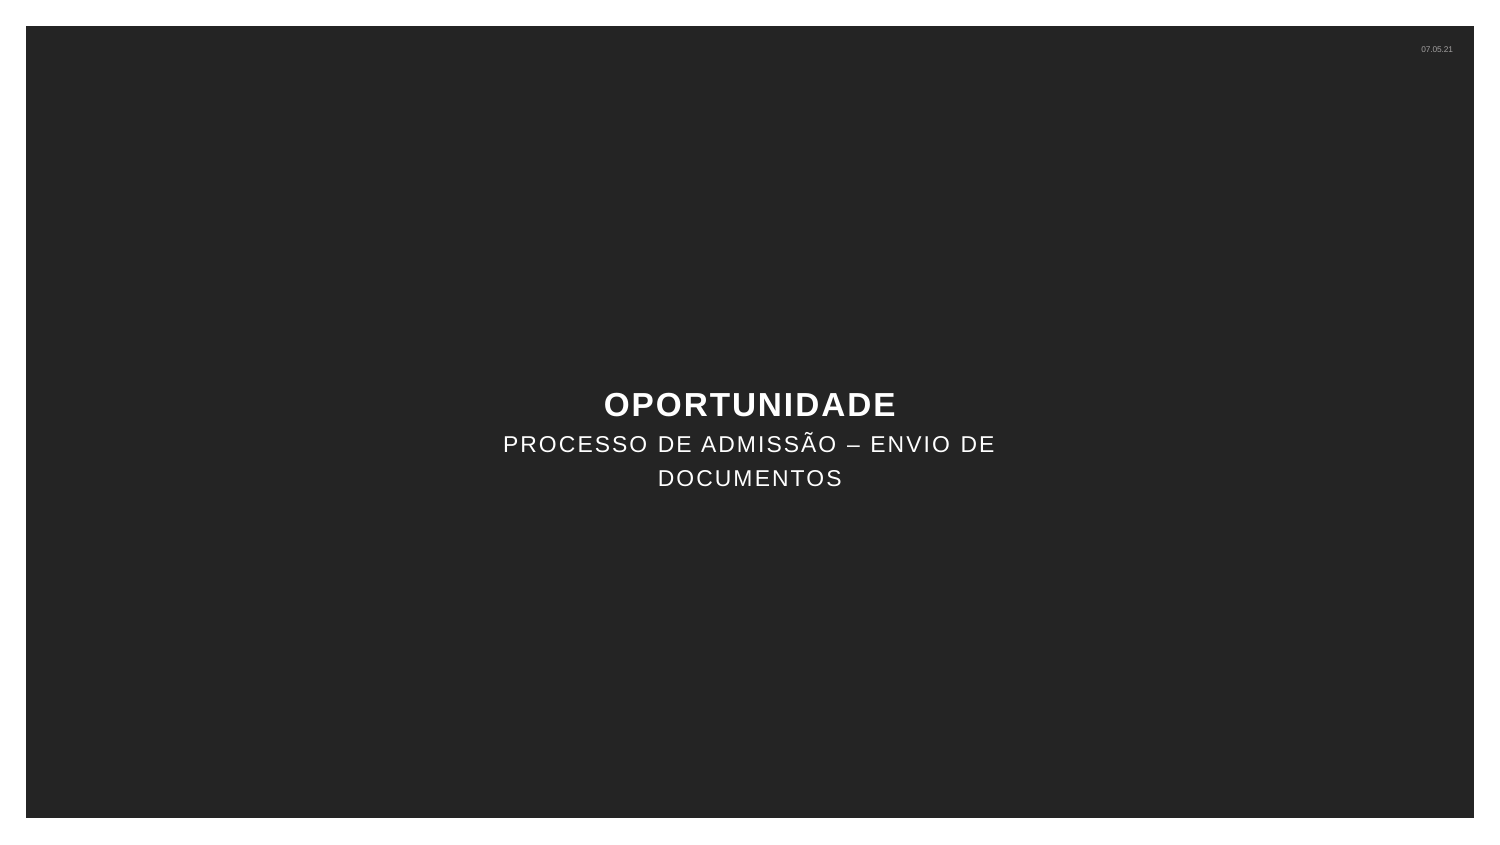

OPORTUNIDADE
PROCESSO DE ADMISSÃO – ENVIO DE DOCUMENTOS